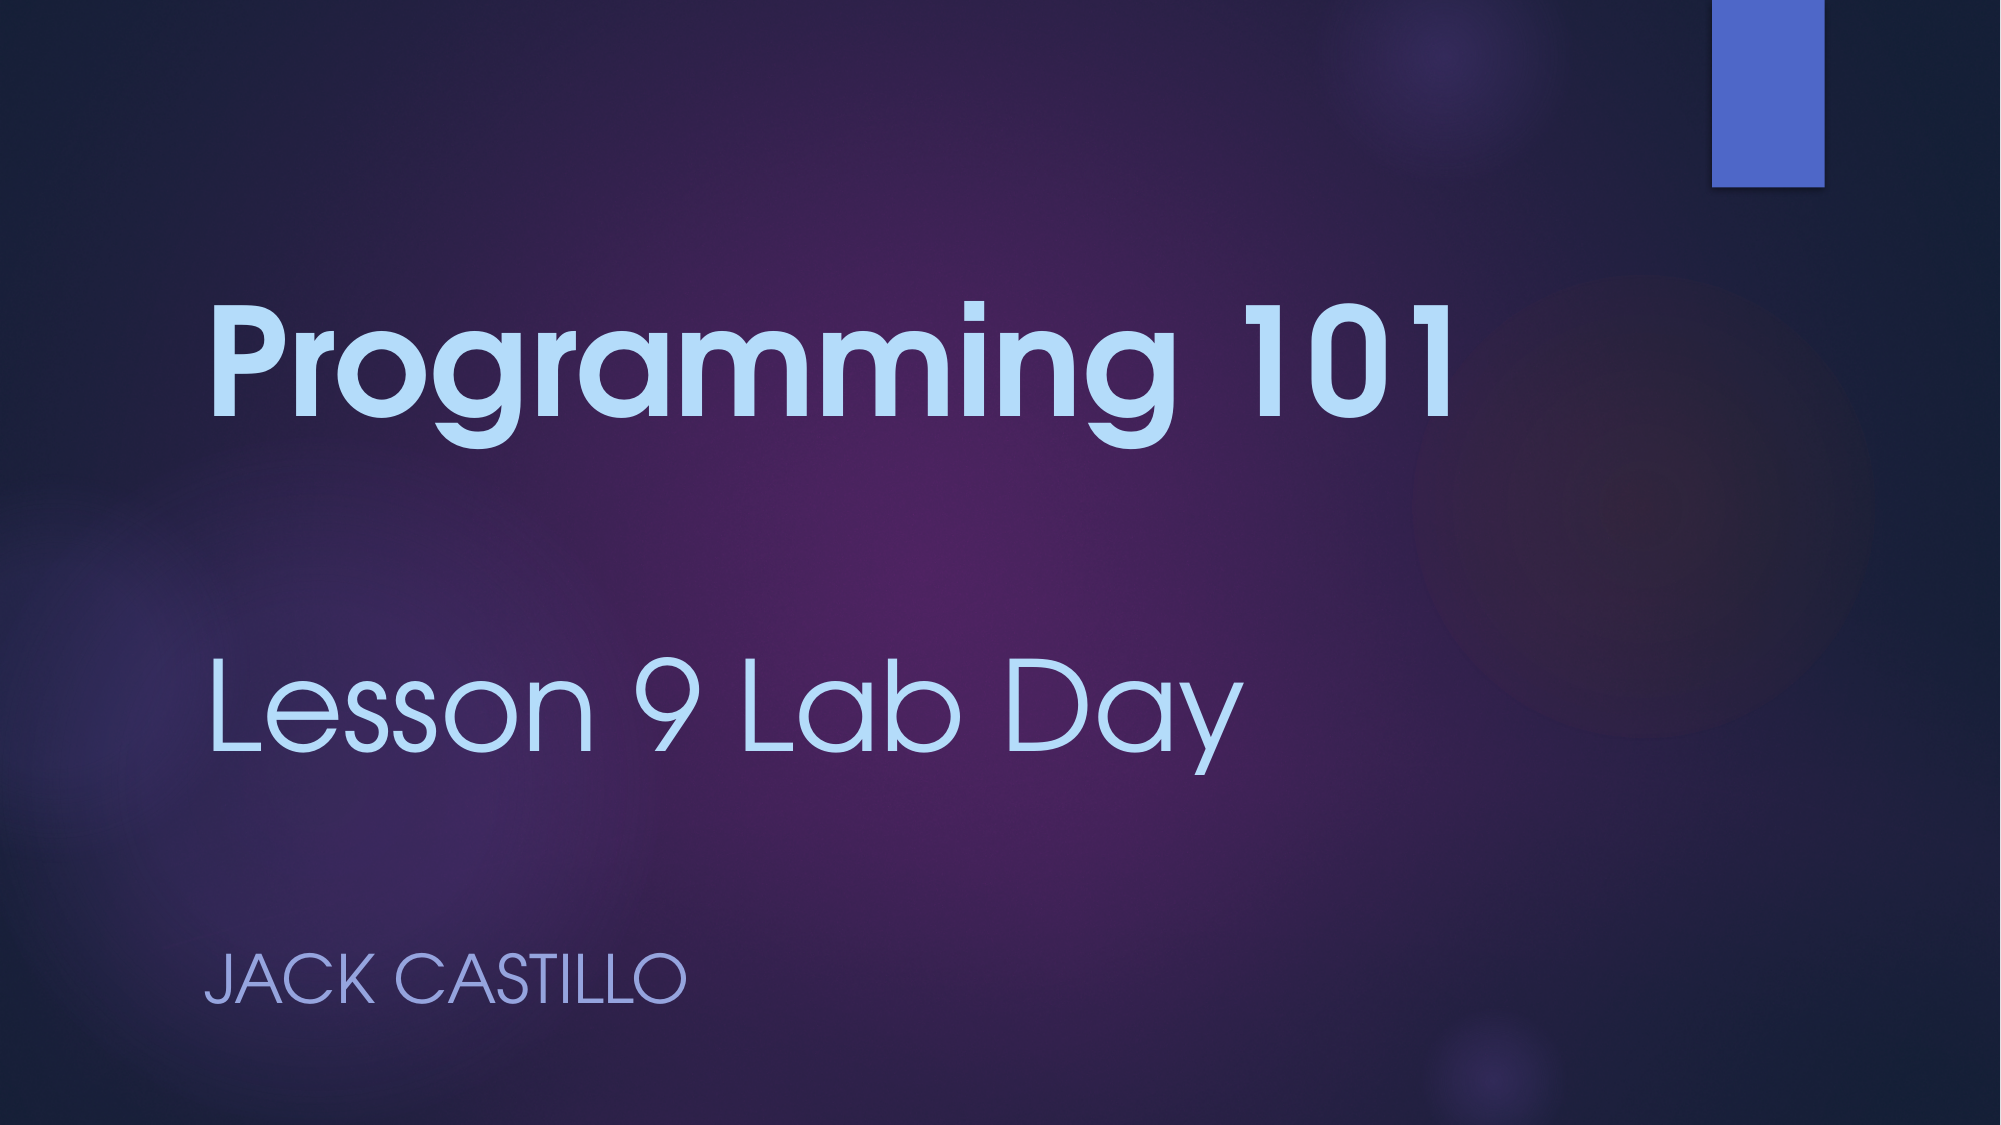

# Programming 101 Lesson 9 Lab Day
Jack Castillo